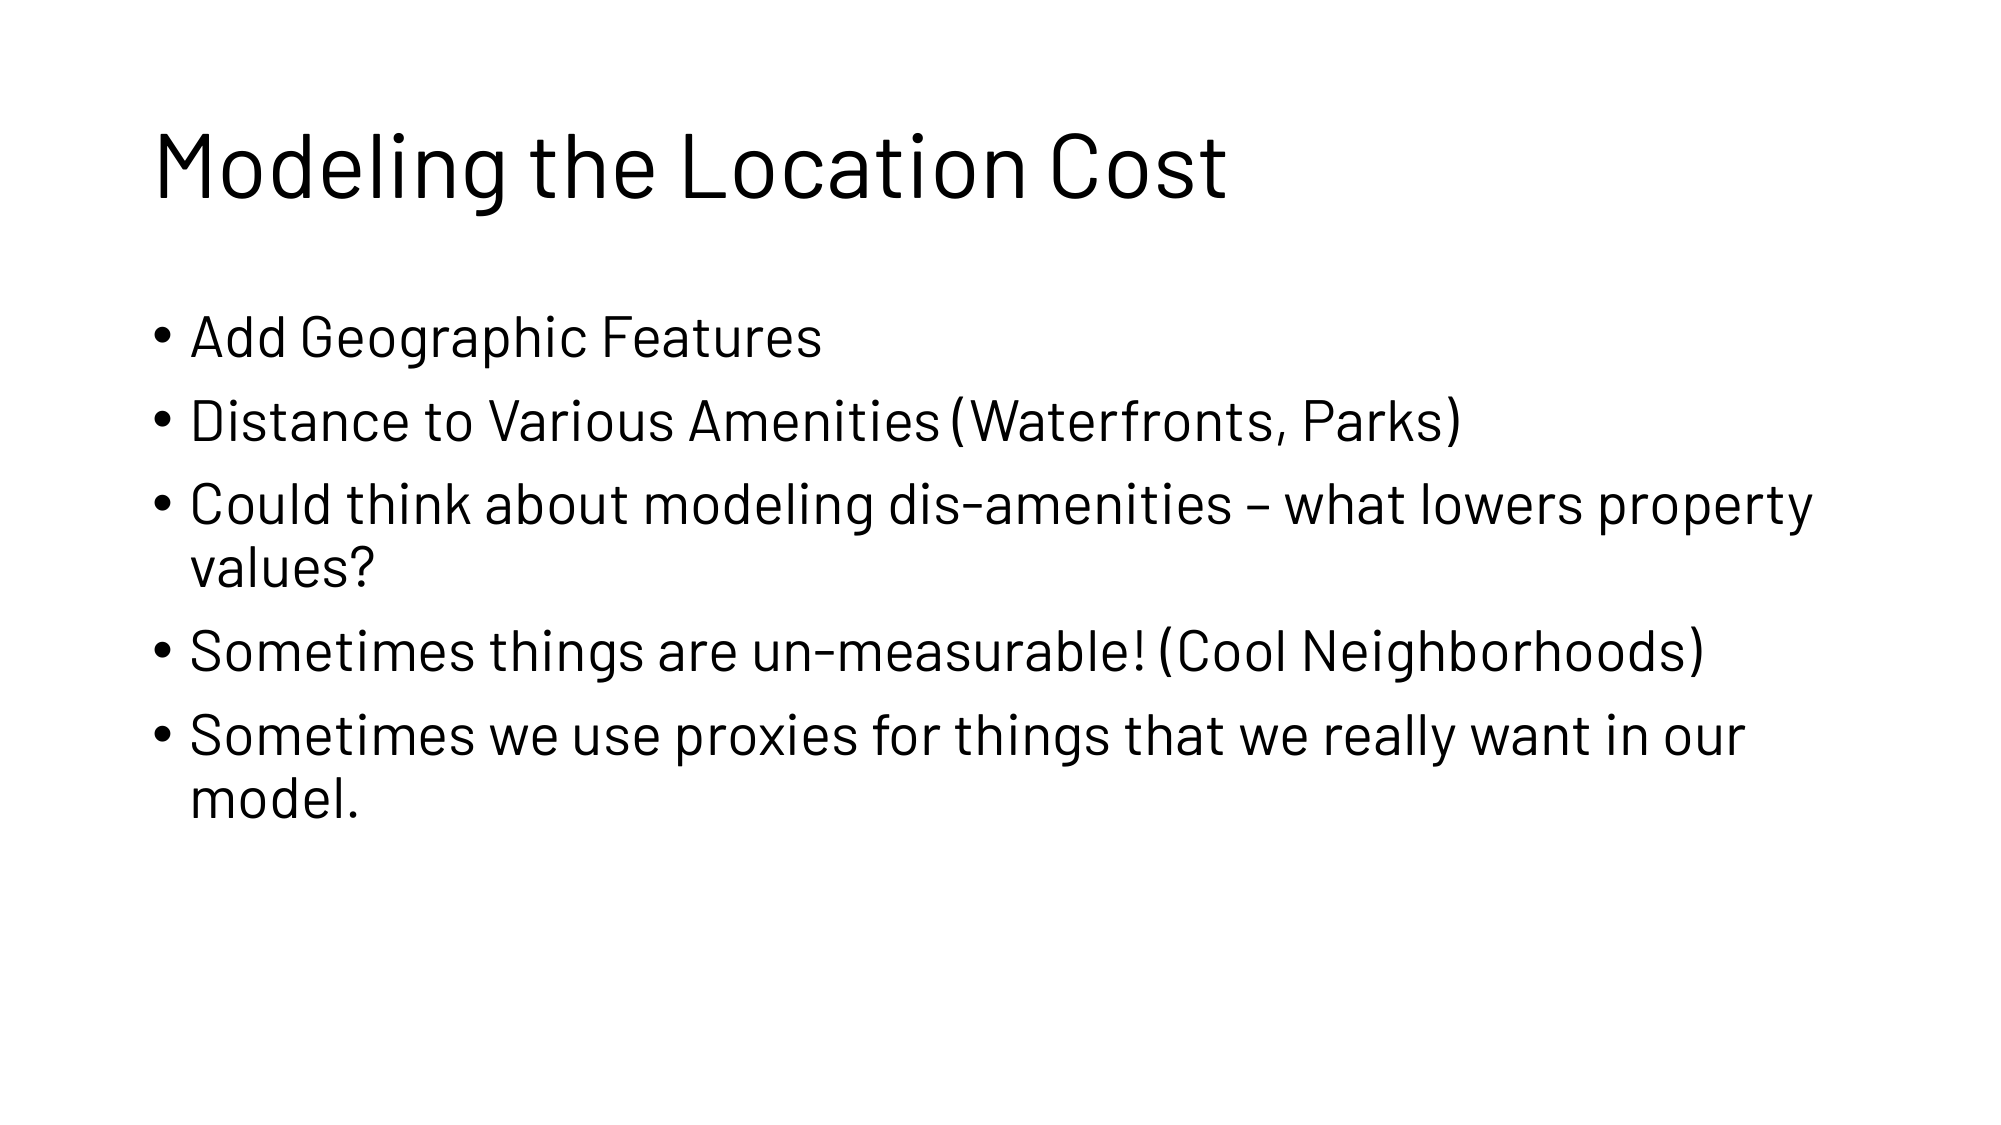

# Modeling the Location Cost
Add Geographic Features
Distance to Various Amenities (Waterfronts, Parks)
Could think about modeling dis-amenities – what lowers property values?
Sometimes things are un-measurable! (Cool Neighborhoods)
Sometimes we use proxies for things that we really want in our model.